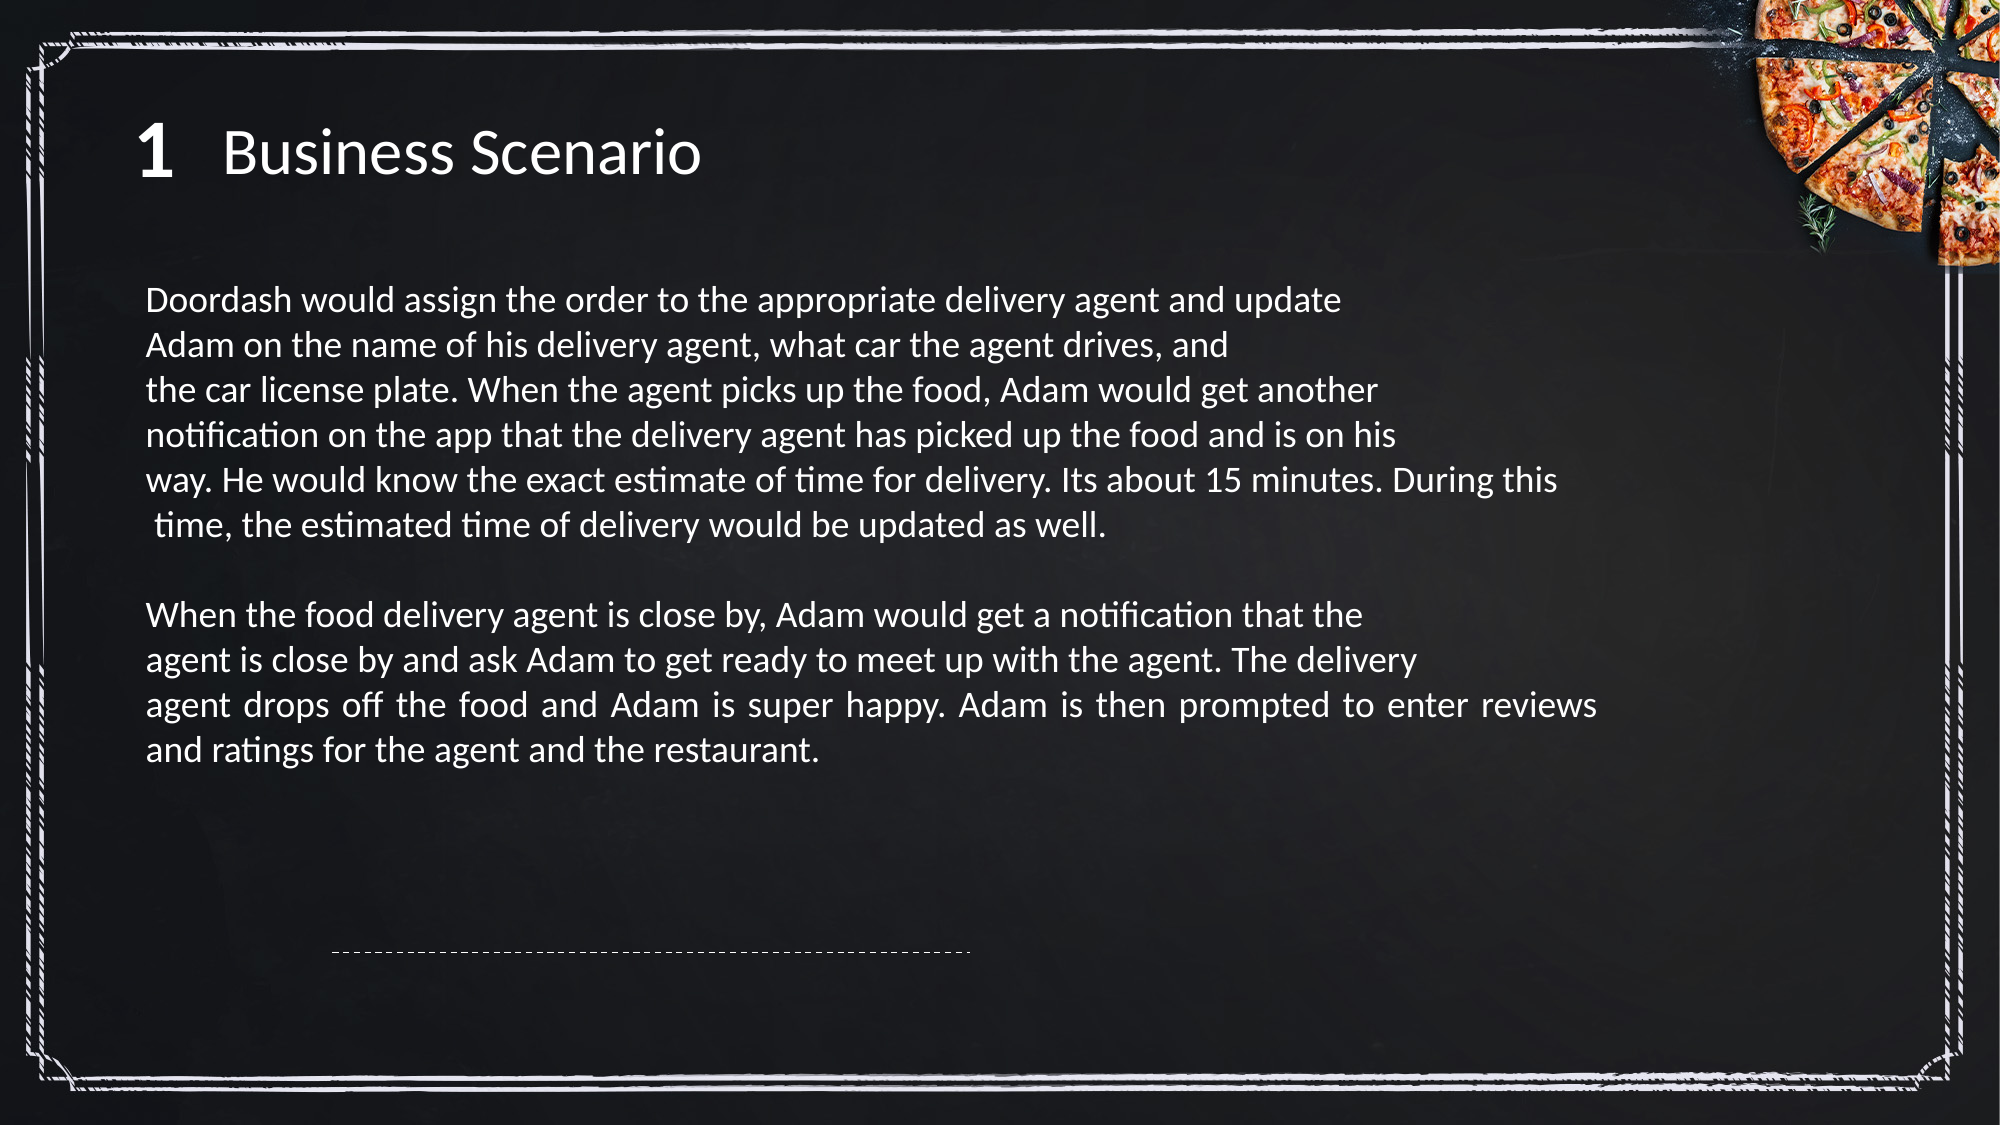

1
Business Scenario
Doordash would assign the order to the appropriate delivery agent and update
Adam on the name of his delivery agent, what car the agent drives, and
the car license plate. When the agent picks up the food, Adam would get another
notification on the app that the delivery agent has picked up the food and is on his
way. He would know the exact estimate of time for delivery. Its about 15 minutes. During this
 time, the estimated time of delivery would be updated as well.

When the food delivery agent is close by, Adam would get a notification that the
agent is close by and ask Adam to get ready to meet up with the agent. The delivery
agent drops off the food and Adam is super happy. Adam is then prompted to enter reviews and ratings for the agent and the restaurant.